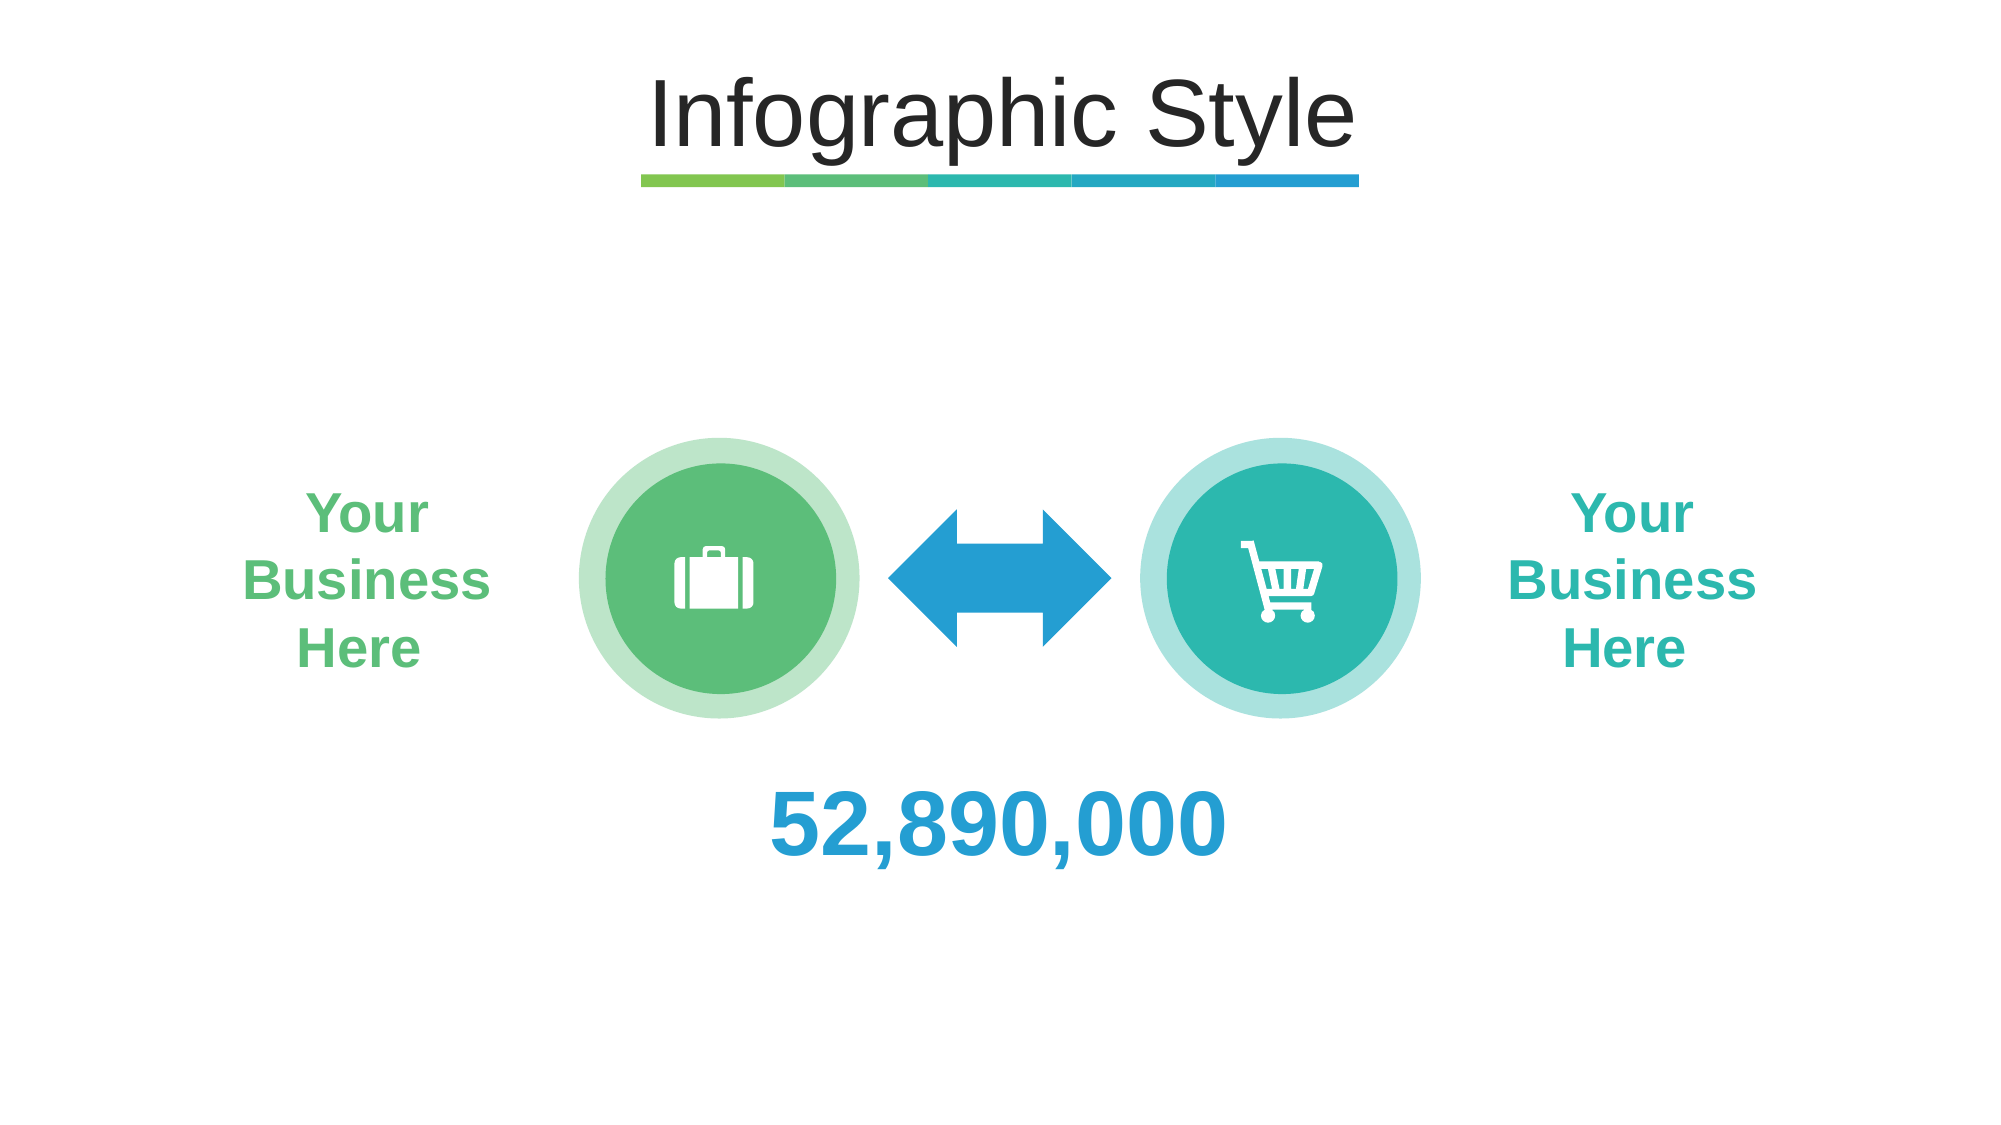

Infographic Style

Your Business Here
Your Business Here

52,890,000